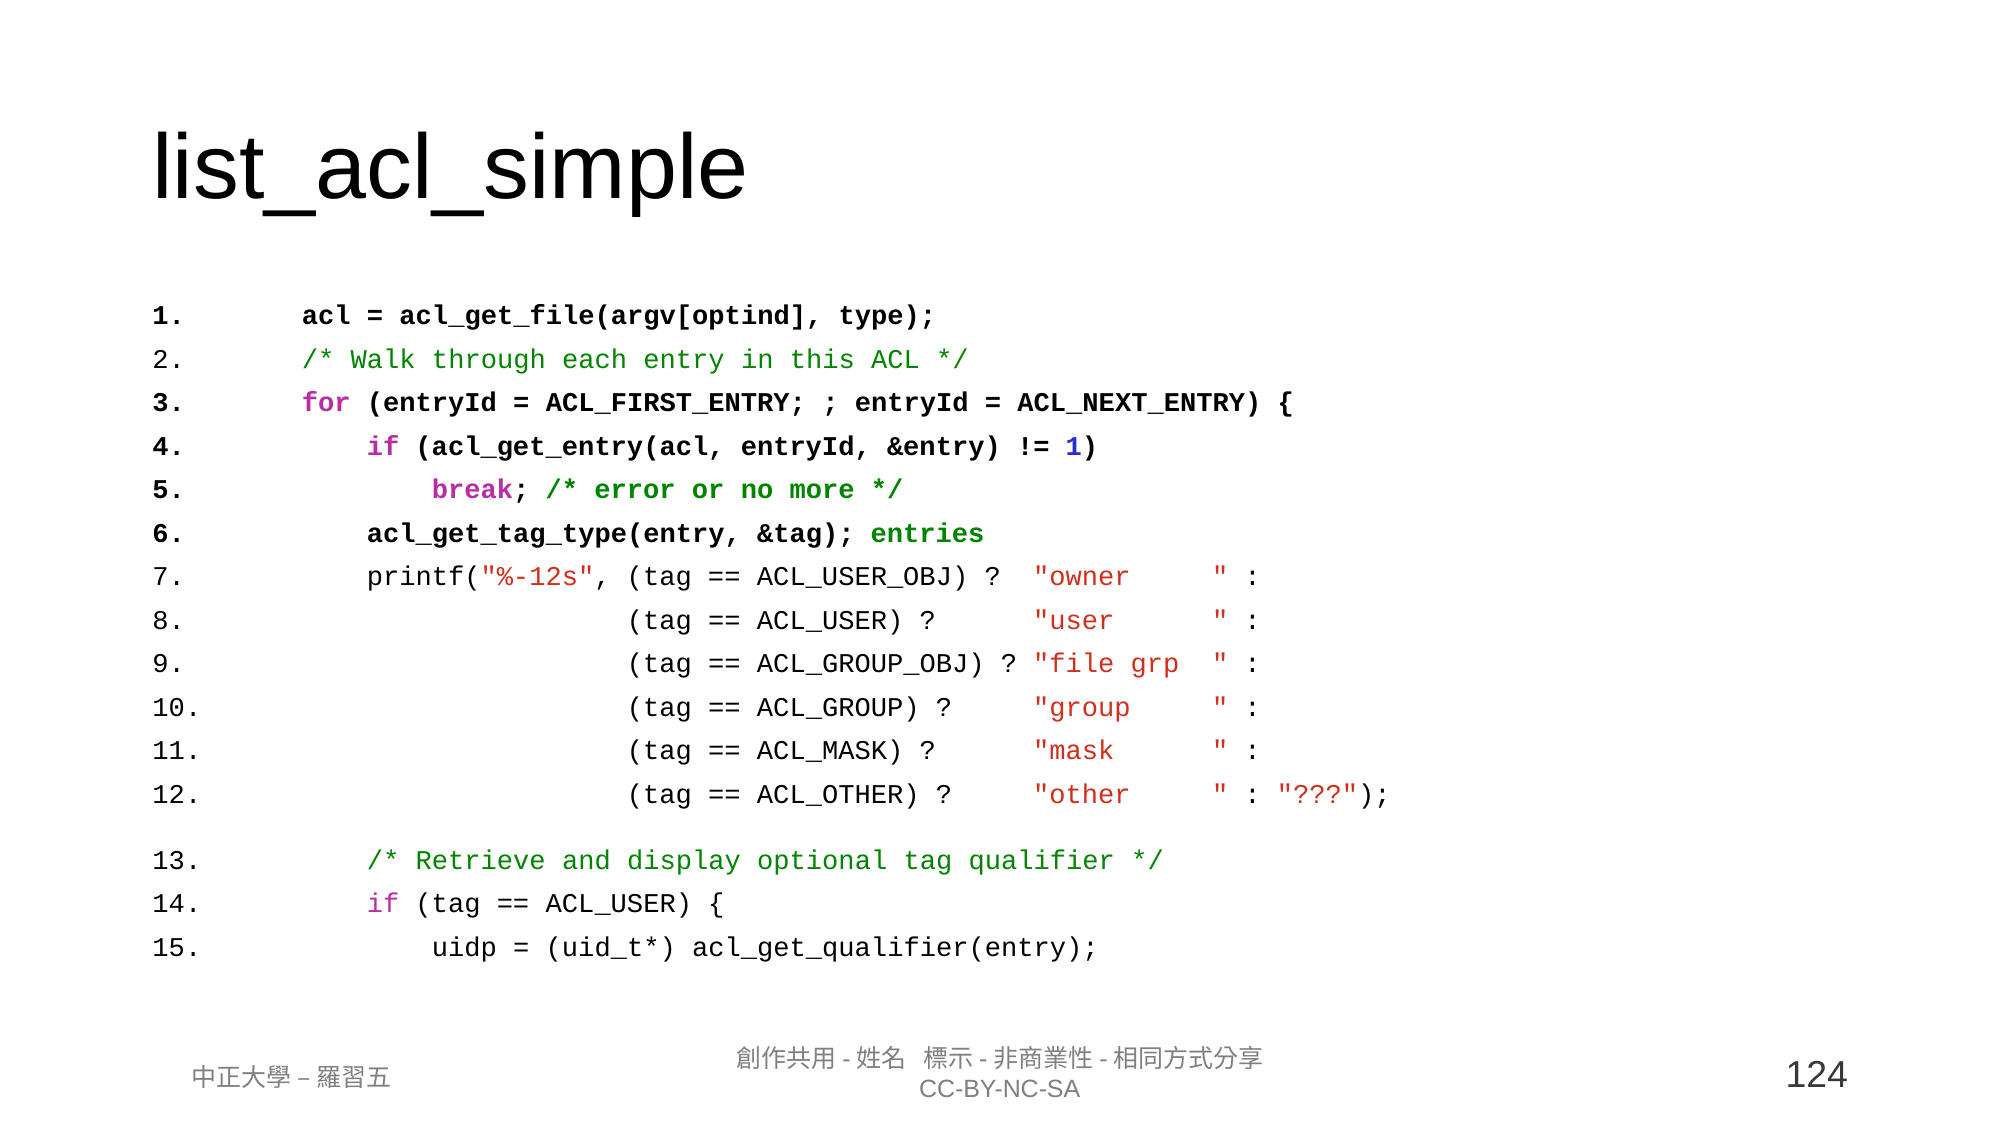

list_acl_simple
    acl = acl_get_file(argv[optind], type);
    /* Walk through each entry in this ACL */
    for (entryId = ACL_FIRST_ENTRY; ; entryId = ACL_NEXT_ENTRY) {
        if (acl_get_entry(acl, entryId, &entry) != 1)
            break; /* error or no more */
        acl_get_tag_type(entry, &tag); entries
        printf("%-12s", (tag == ACL_USER_OBJ) ?  "owner     " :
                        (tag == ACL_USER) ?      "user      " :
                        (tag == ACL_GROUP_OBJ) ? "file grp  " :
                        (tag == ACL_GROUP) ?     "group     " :
                        (tag == ACL_MASK) ?      "mask      " :
                        (tag == ACL_OTHER) ?     "other     " : "???");
        /* Retrieve and display optional tag qualifier */
        if (tag == ACL_USER) {
            uidp = (uid_t*) acl_get_qualifier(entry);